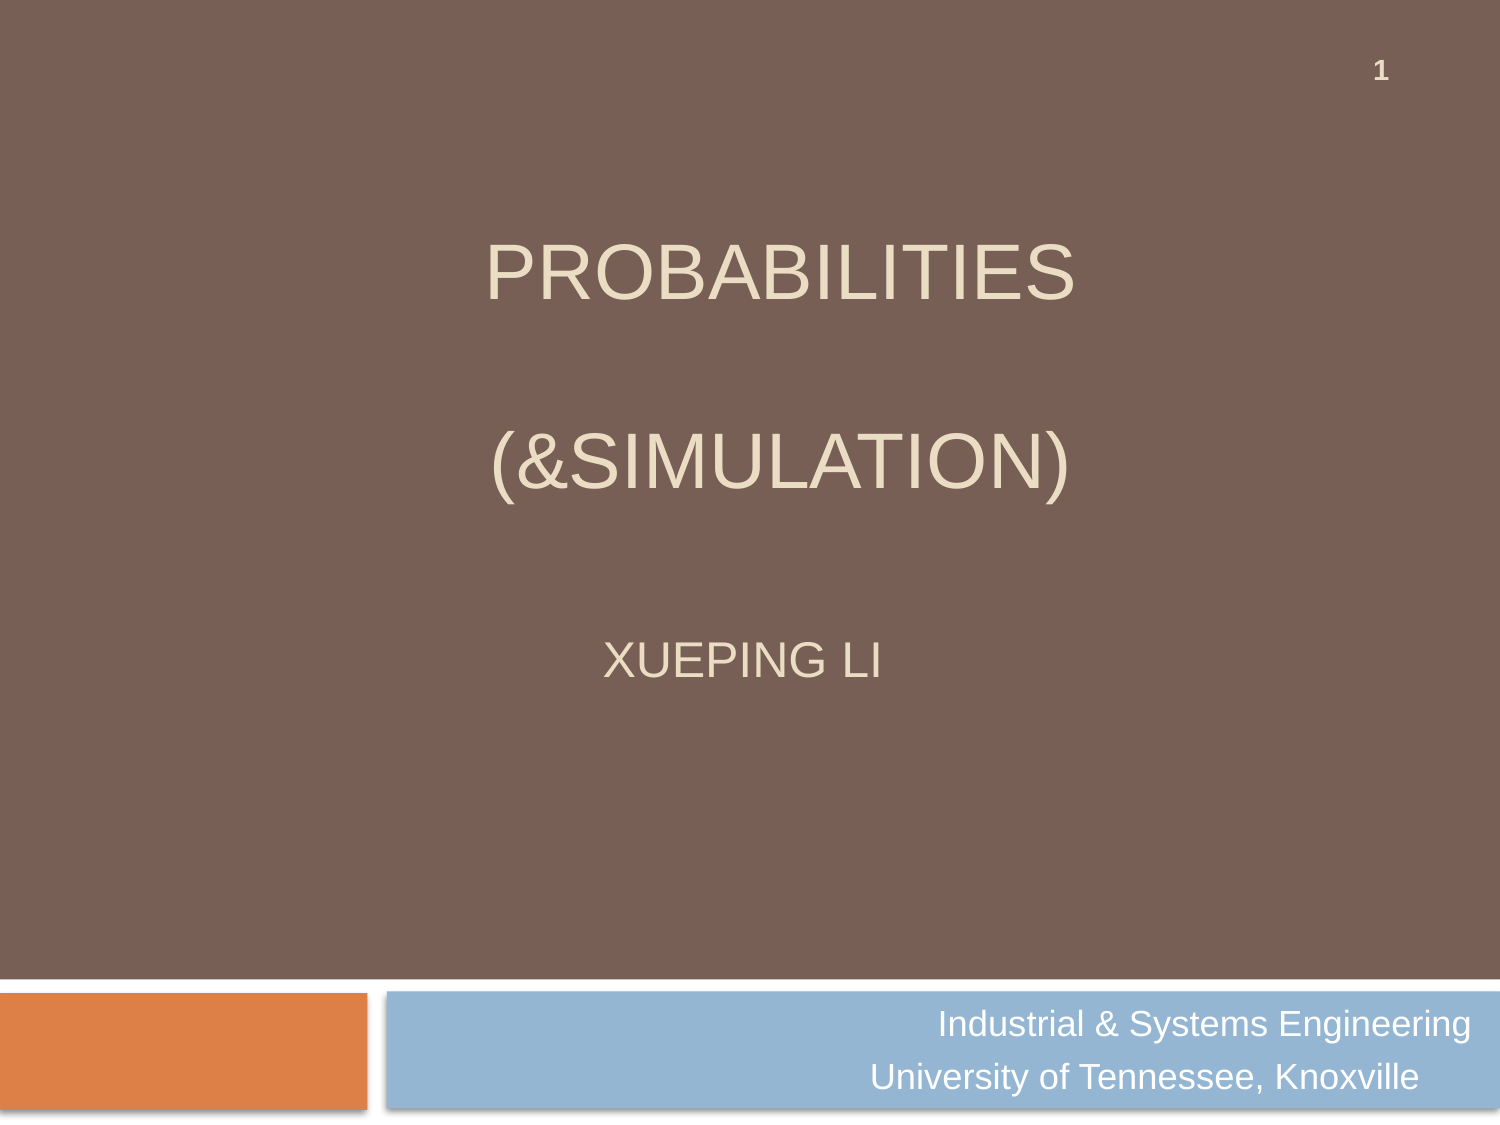

1
# Probabilities (&Simulation)
Xueping Li
Industrial & Systems Engineering
University of Tennessee, Knoxville